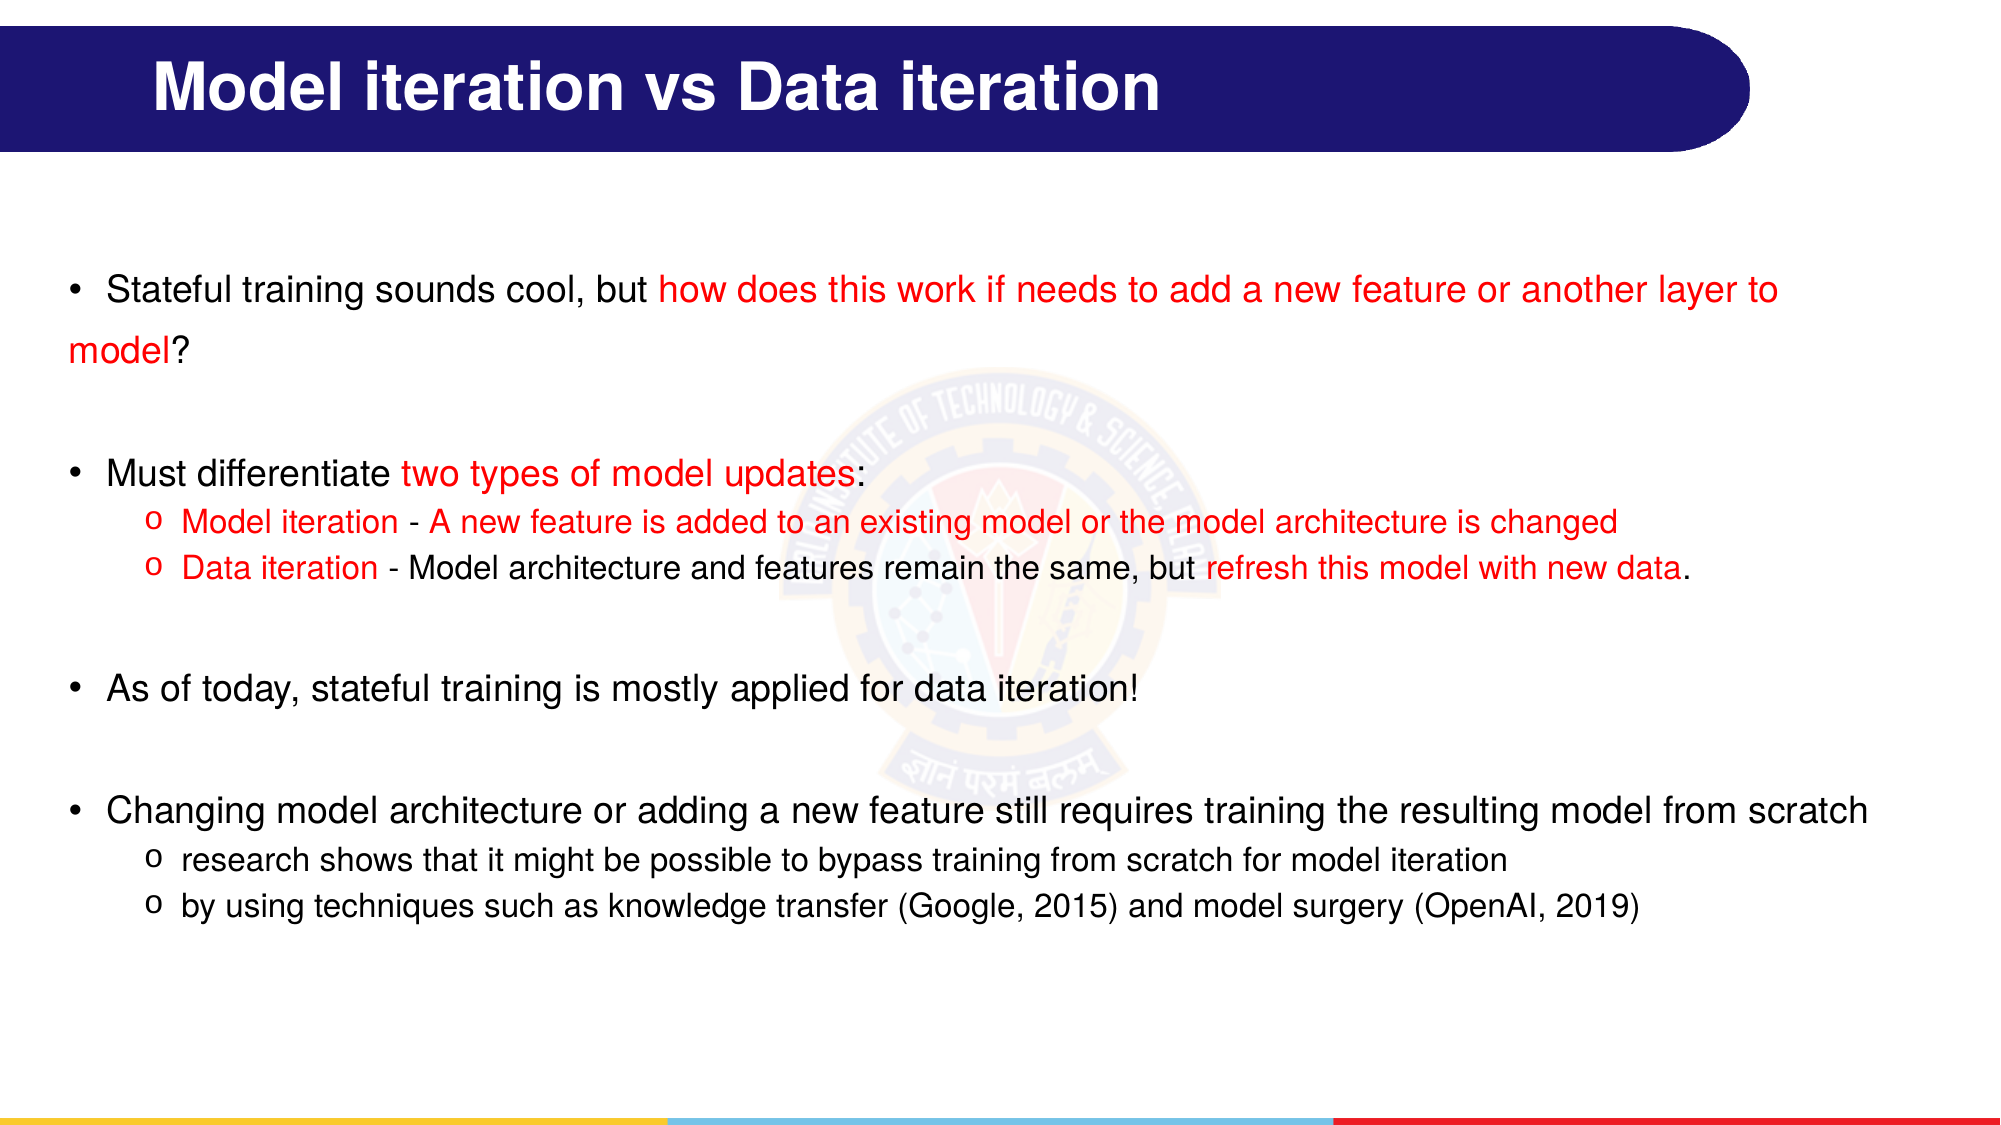

# Model iteration vs Data iteration

Stateful training sounds cool, but how does this work if needs to add a new feature or another layer to
model?

Must differentiate two types of model updates:
Model iteration - A new feature is added to an existing model or the model architecture is changed
Data iteration - Model architecture and features remain the same, but refresh this model with new data.

As of today, stateful training is mostly applied for data iteration!

Changing model architecture or adding a new feature still requires training the resulting model from scratch
research shows that it might be possible to bypass training from scratch for model iteration
by using techniques such as knowledge transfer (Google, 2015) and model surgery (OpenAI, 2019)